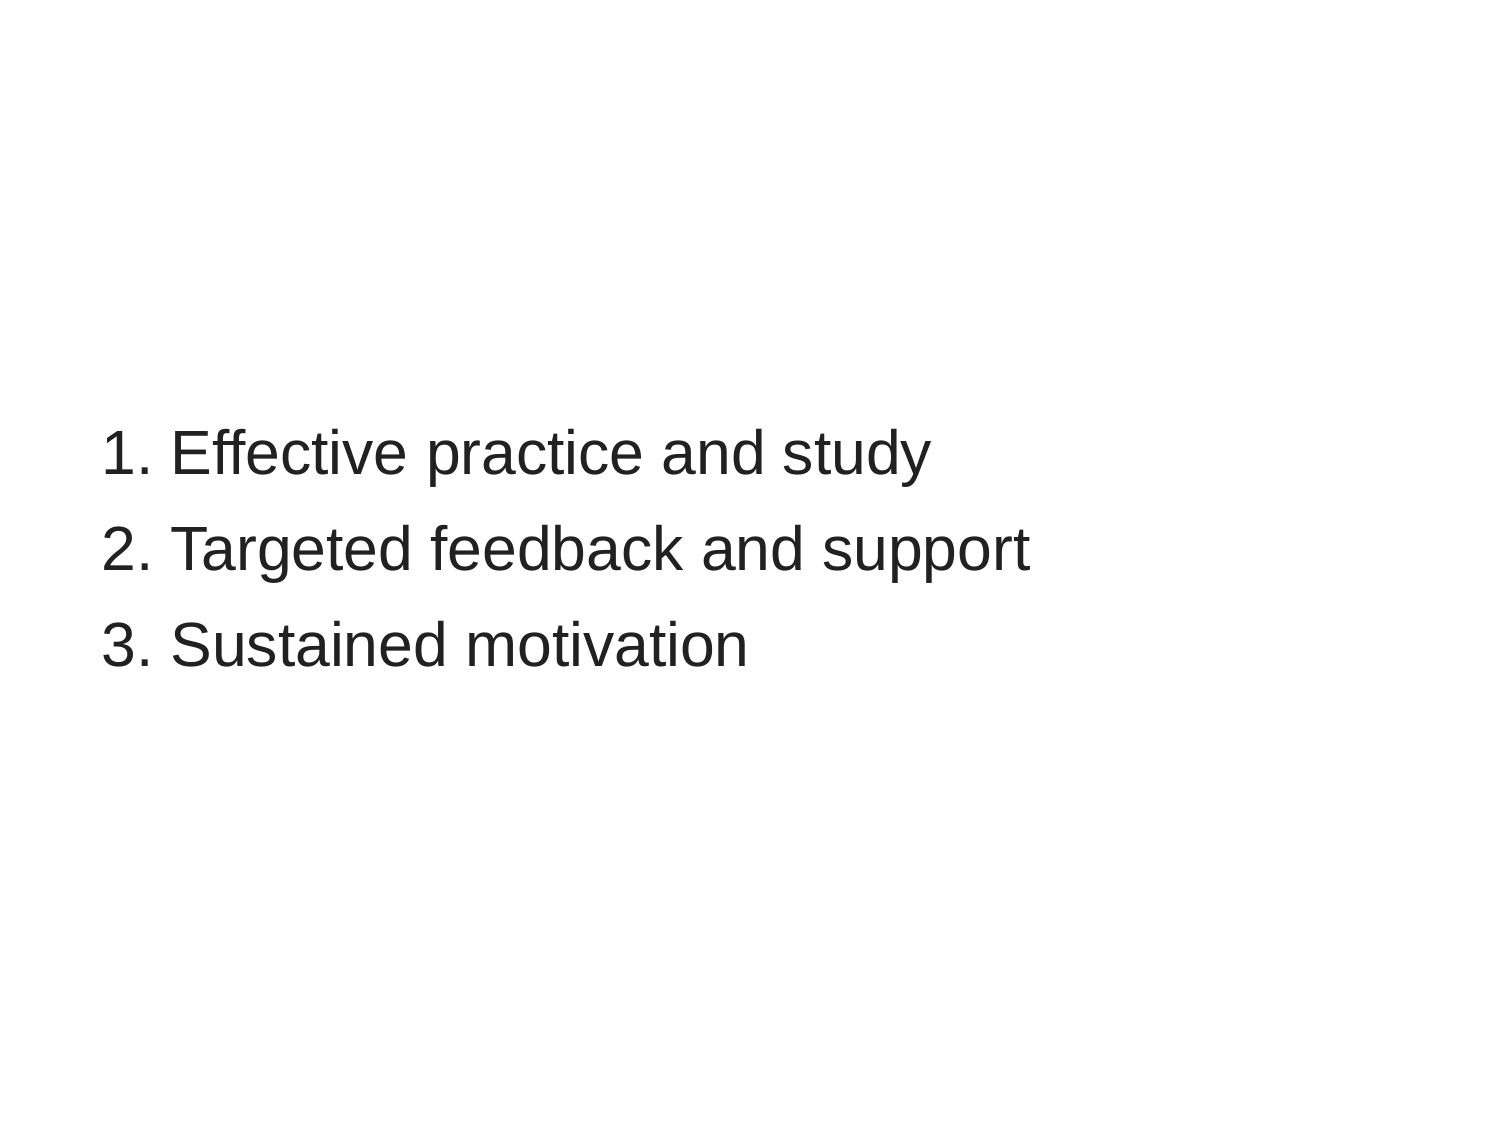

# Effective practice and study
Targeted feedback and support
Sustained motivation